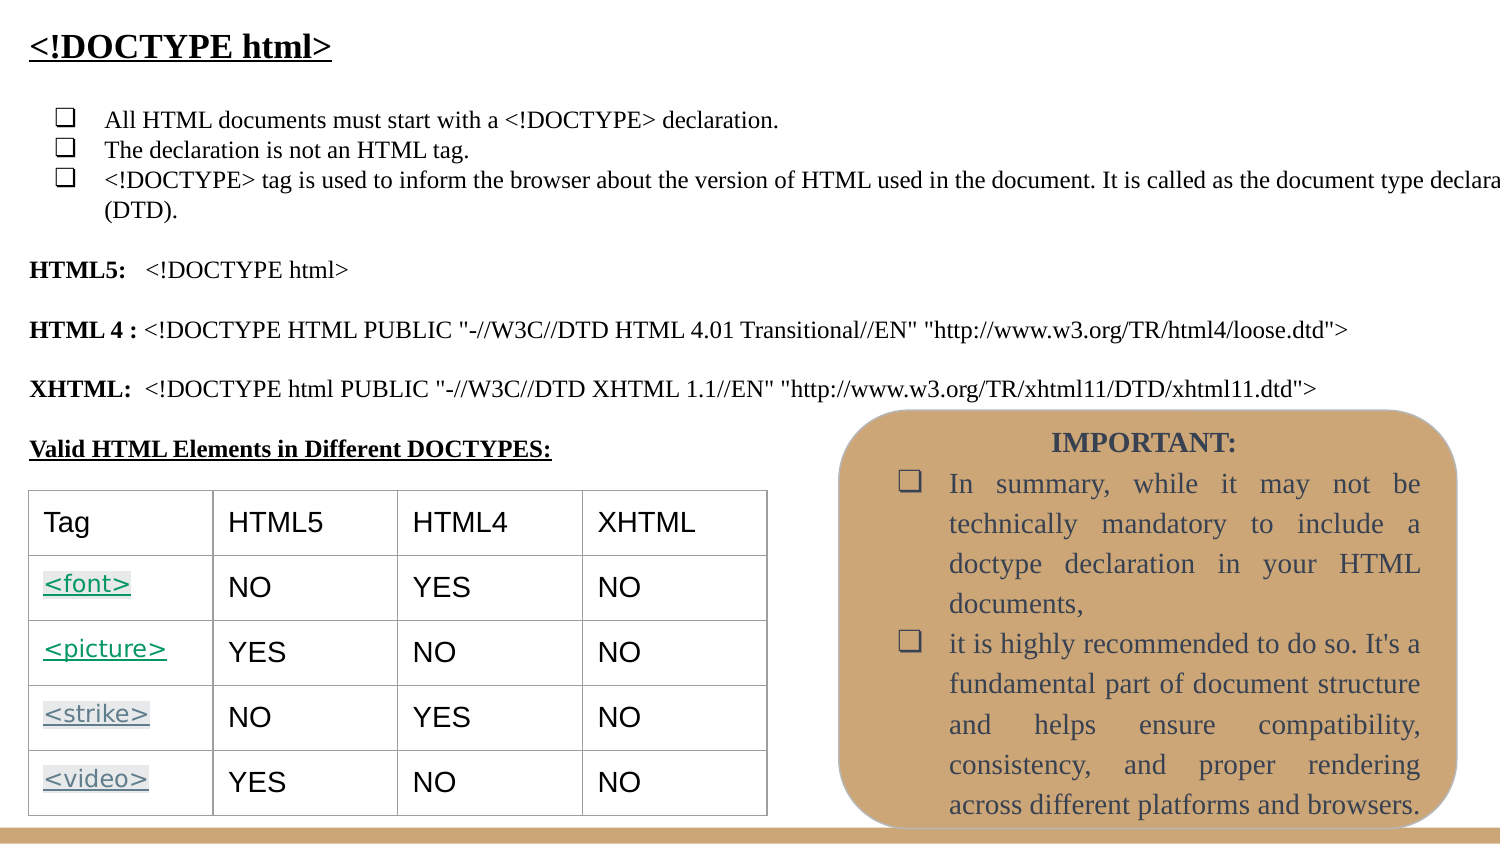

# <!DOCTYPE html>
All HTML documents must start with a <!DOCTYPE> declaration.
The declaration is not an HTML tag.
<!DOCTYPE> tag is used to inform the browser about the version of HTML used in the document. It is called as the document type declaration (DTD).

HTML5:   <!DOCTYPE html>

HTML 4 : <!DOCTYPE HTML PUBLIC "-//W3C//DTD HTML 4.01 Transitional//EN" "http://www.w3.org/TR/html4/loose.dtd">

XHTML:  <!DOCTYPE html PUBLIC "-//W3C//DTD XHTML 1.1//EN" "http://www.w3.org/TR/xhtml11/DTD/xhtml11.dtd">

Valid HTML Elements in Different DOCTYPES:
IMPORTANT:
In summary, while it may not be technically mandatory to include a doctype declaration in your HTML documents,
it is highly recommended to do so. It's a fundamental part of document structure and helps ensure compatibility, consistency, and proper rendering across different platforms and browsers.
| Tag | HTML5 | HTML4 | XHTML |
| --- | --- | --- | --- |
| <font> | NO | YES | NO |
| <picture> | YES | NO | NO |
| <strike> | NO | YES | NO |
| <video> | YES | NO | NO |